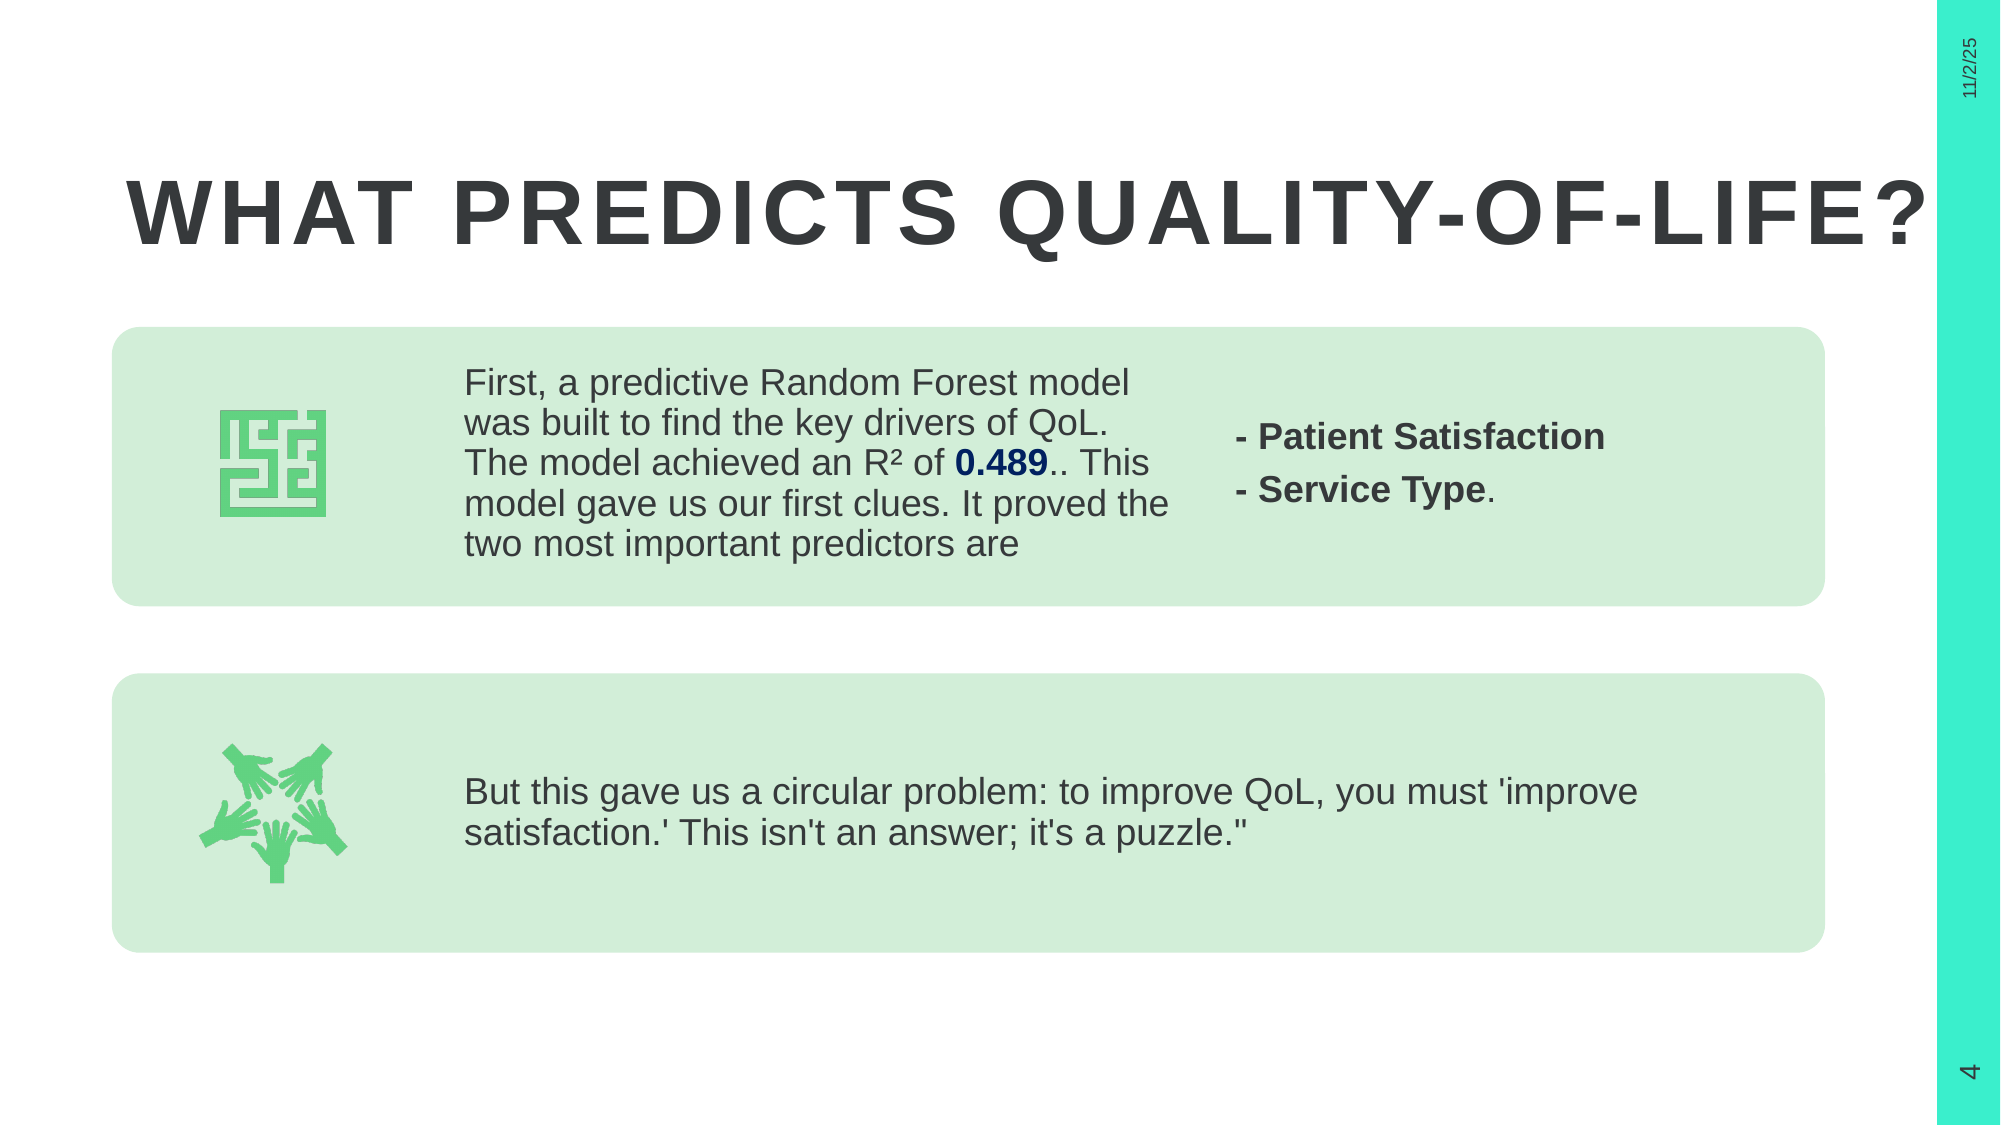

11/2/25
# WHAT PREDICTS QUALITY-OF-LIFE?
First, a predictive Random Forest model was built to find the key drivers of QoL. The model achieved an R² of 0.489.. This model gave us our first clues. It proved the two most important predictors are
- Patient Satisfaction
- Service Type.
But this gave us a circular problem: to improve QoL, you must 'improve satisfaction.' This isn't an answer; it's a puzzle."
4